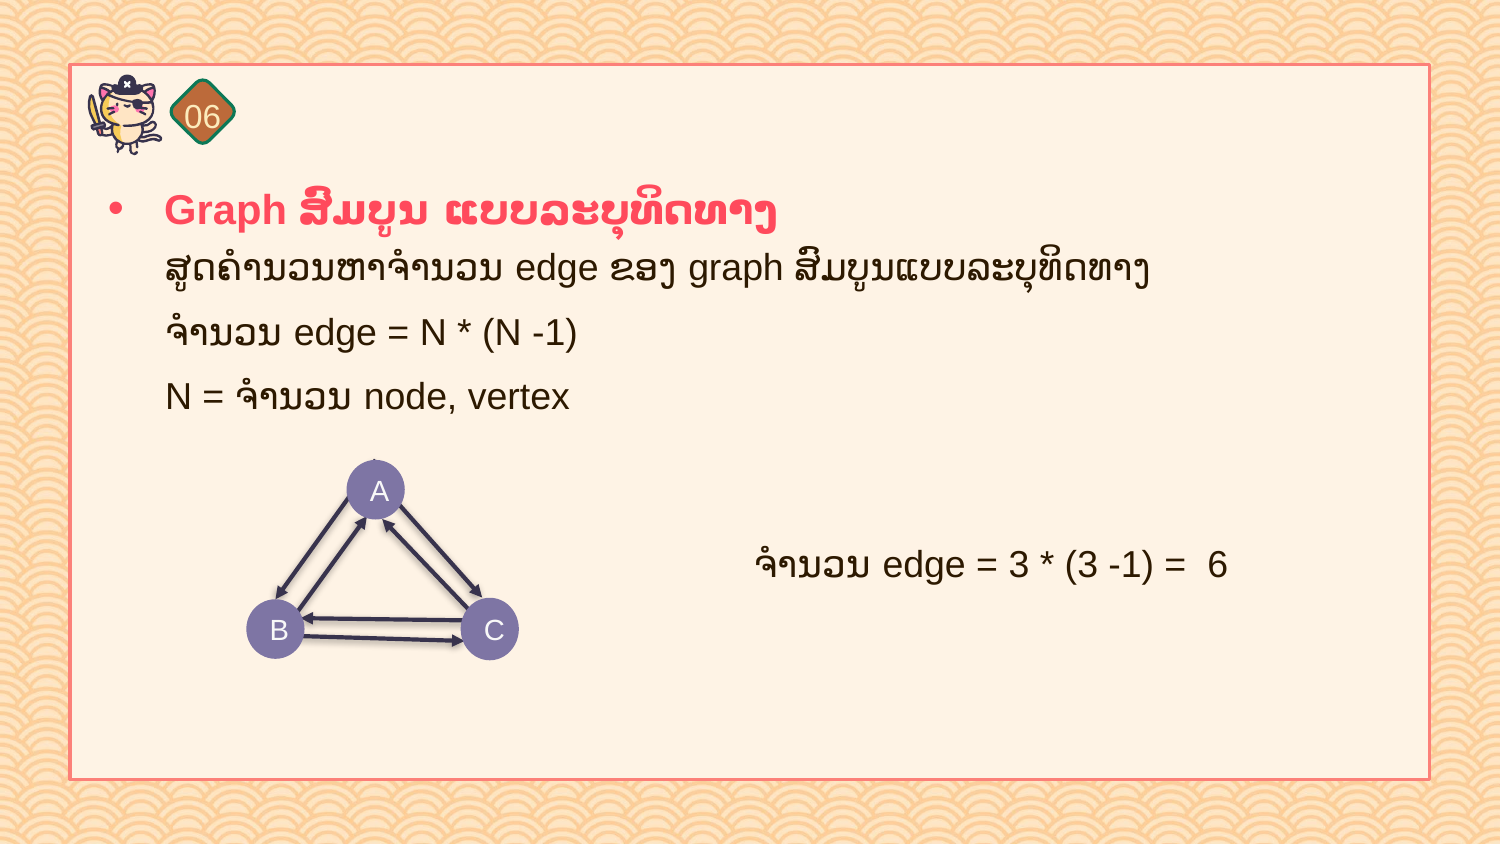

06

# Graph ສົມບູນ ແບບລະບຸທິດທາງ
ສູດຄຳນວນຫາຈຳນວນ edge ຂອງ graph ສົມບູນແບບລະບຸທິດທາງ
ຈຳນວນ edge = N * (N -1)
N = ຈຳນວນ node, vertex

A

ຈຳນວນ edge = 3 * (3 -1) =  6

C
B